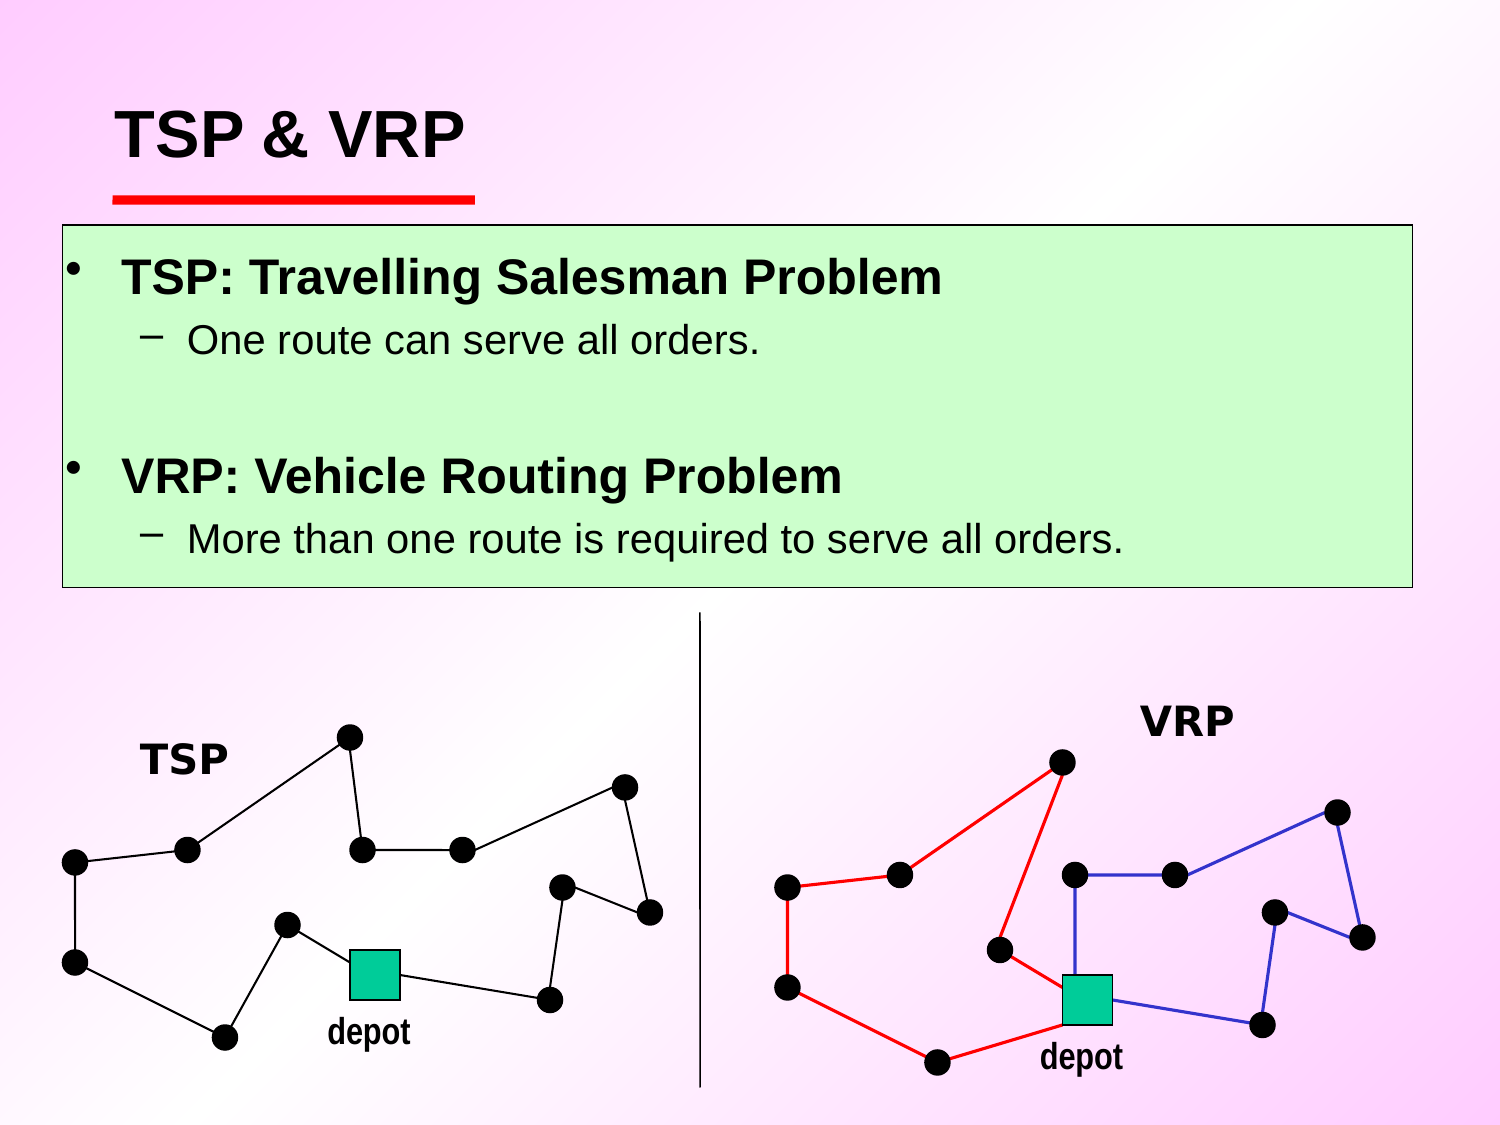

# TSP & VRP

TSP: Travelling Salesman Problem
One route can serve all orders.

VRP: Vehicle Routing Problem
More than one route is required to serve all orders.

depot

VRP

TSP

depot